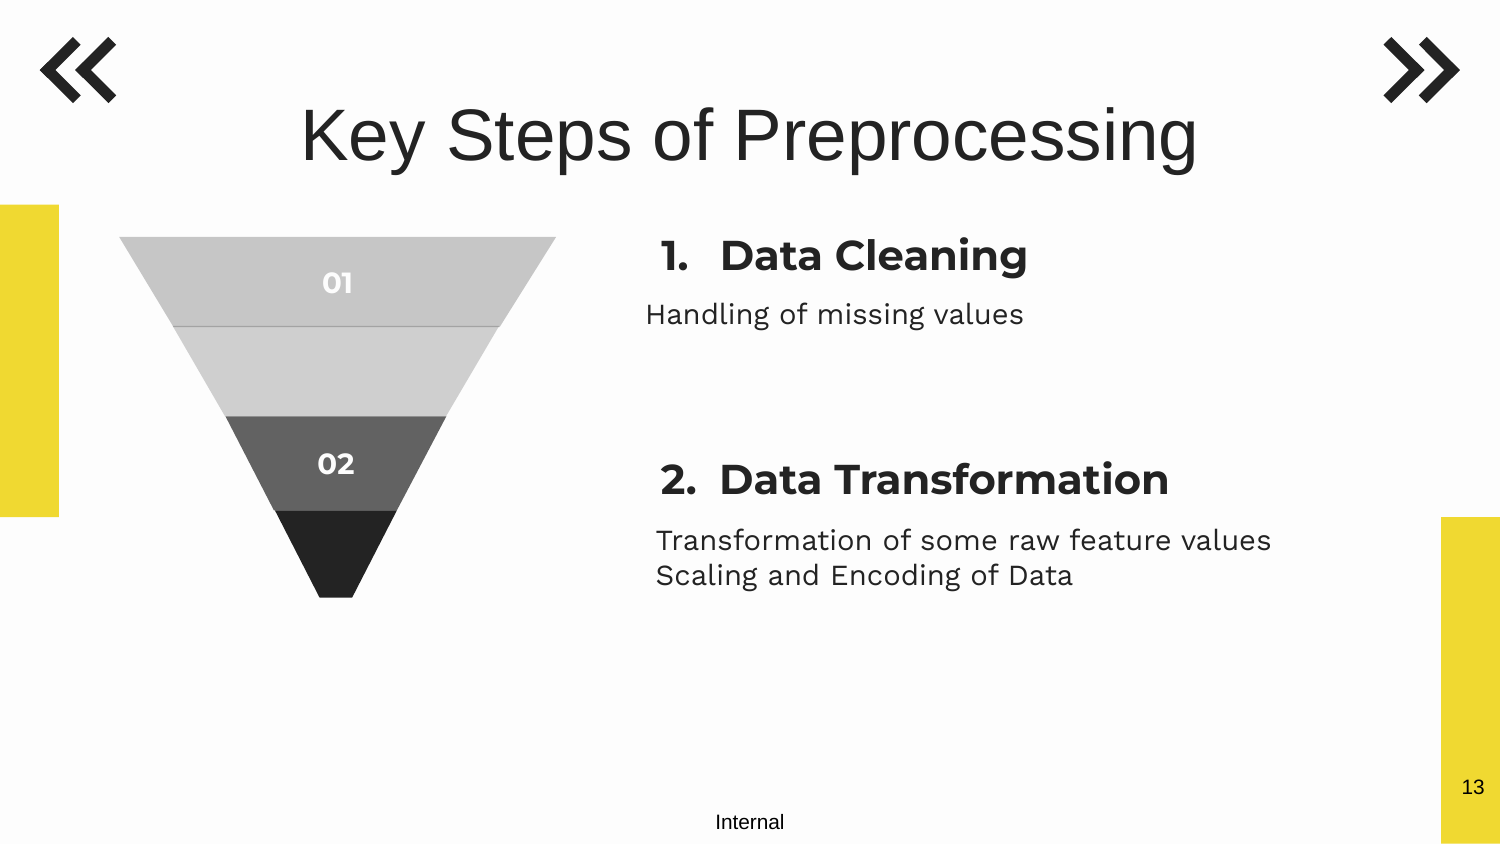

# Key Steps of Preprocessing
01
Data Cleaning
Handling of missing values

02
Data Transformation
Transformation of some raw feature values
Scaling and Encoding of Data

13